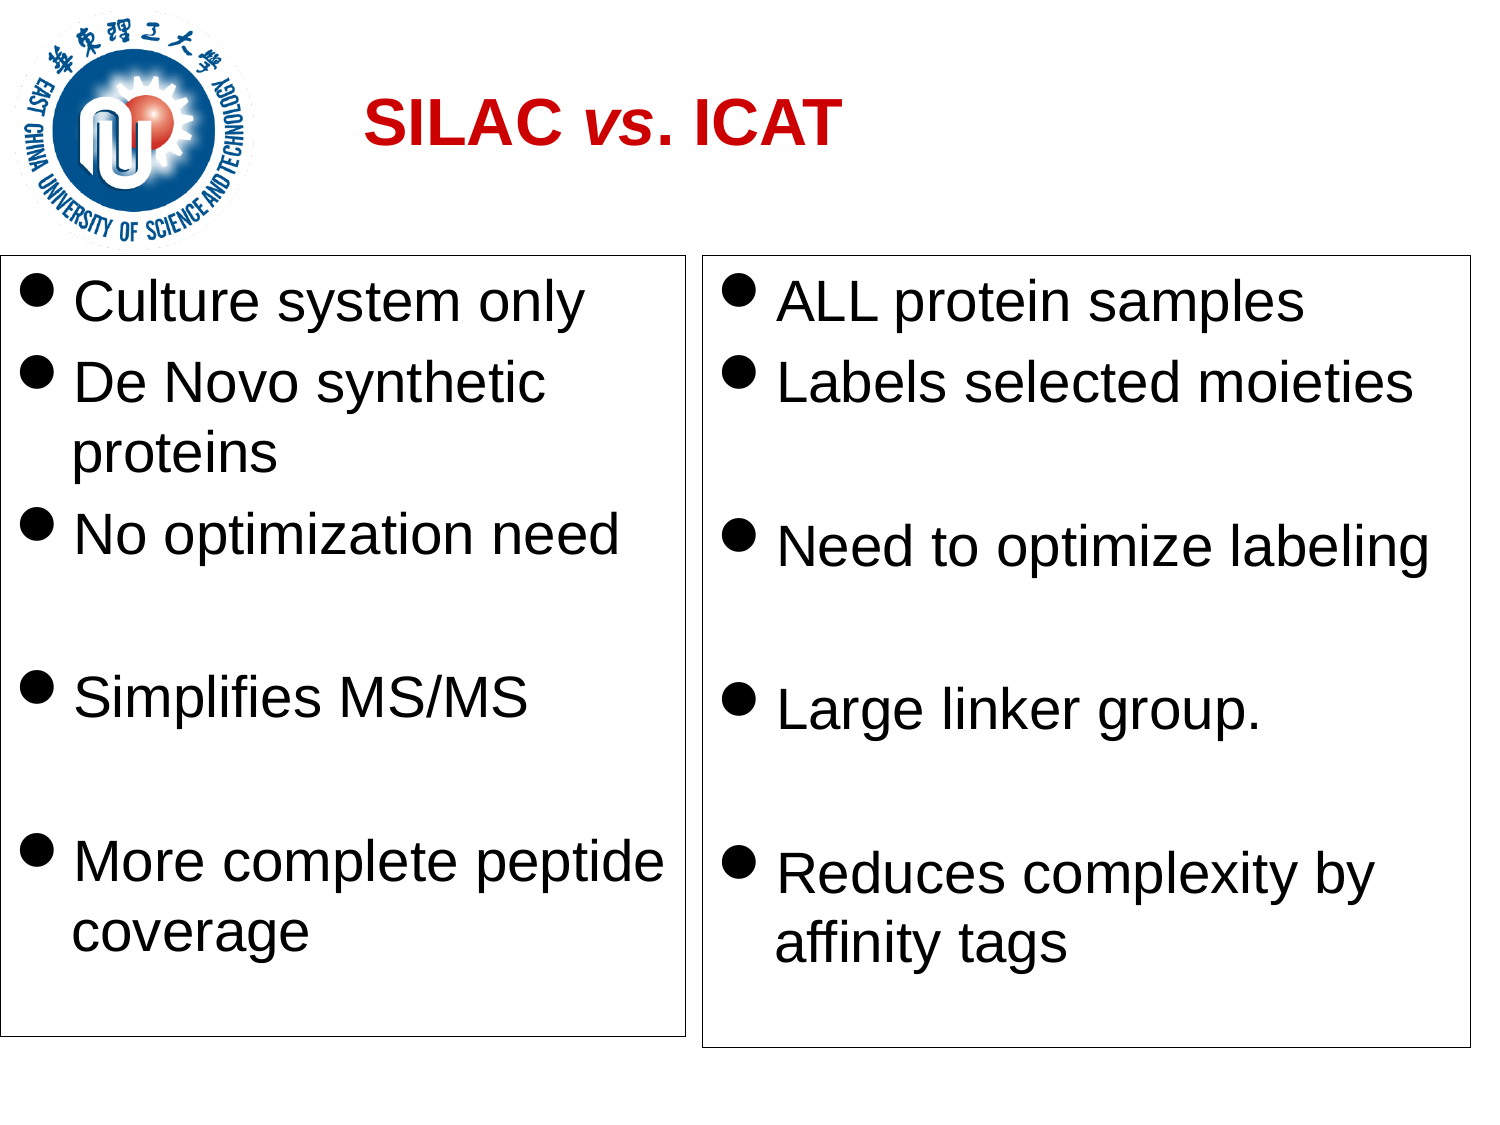

SILAC vs. ICAT
Culture system only
De Novo synthetic proteins
No optimization need

Simplifies MS/MS

More complete peptide coverage
ALL protein samples
Labels selected moieties

Need to optimize labeling

Large linker group.

Reduces complexity by affinity tags